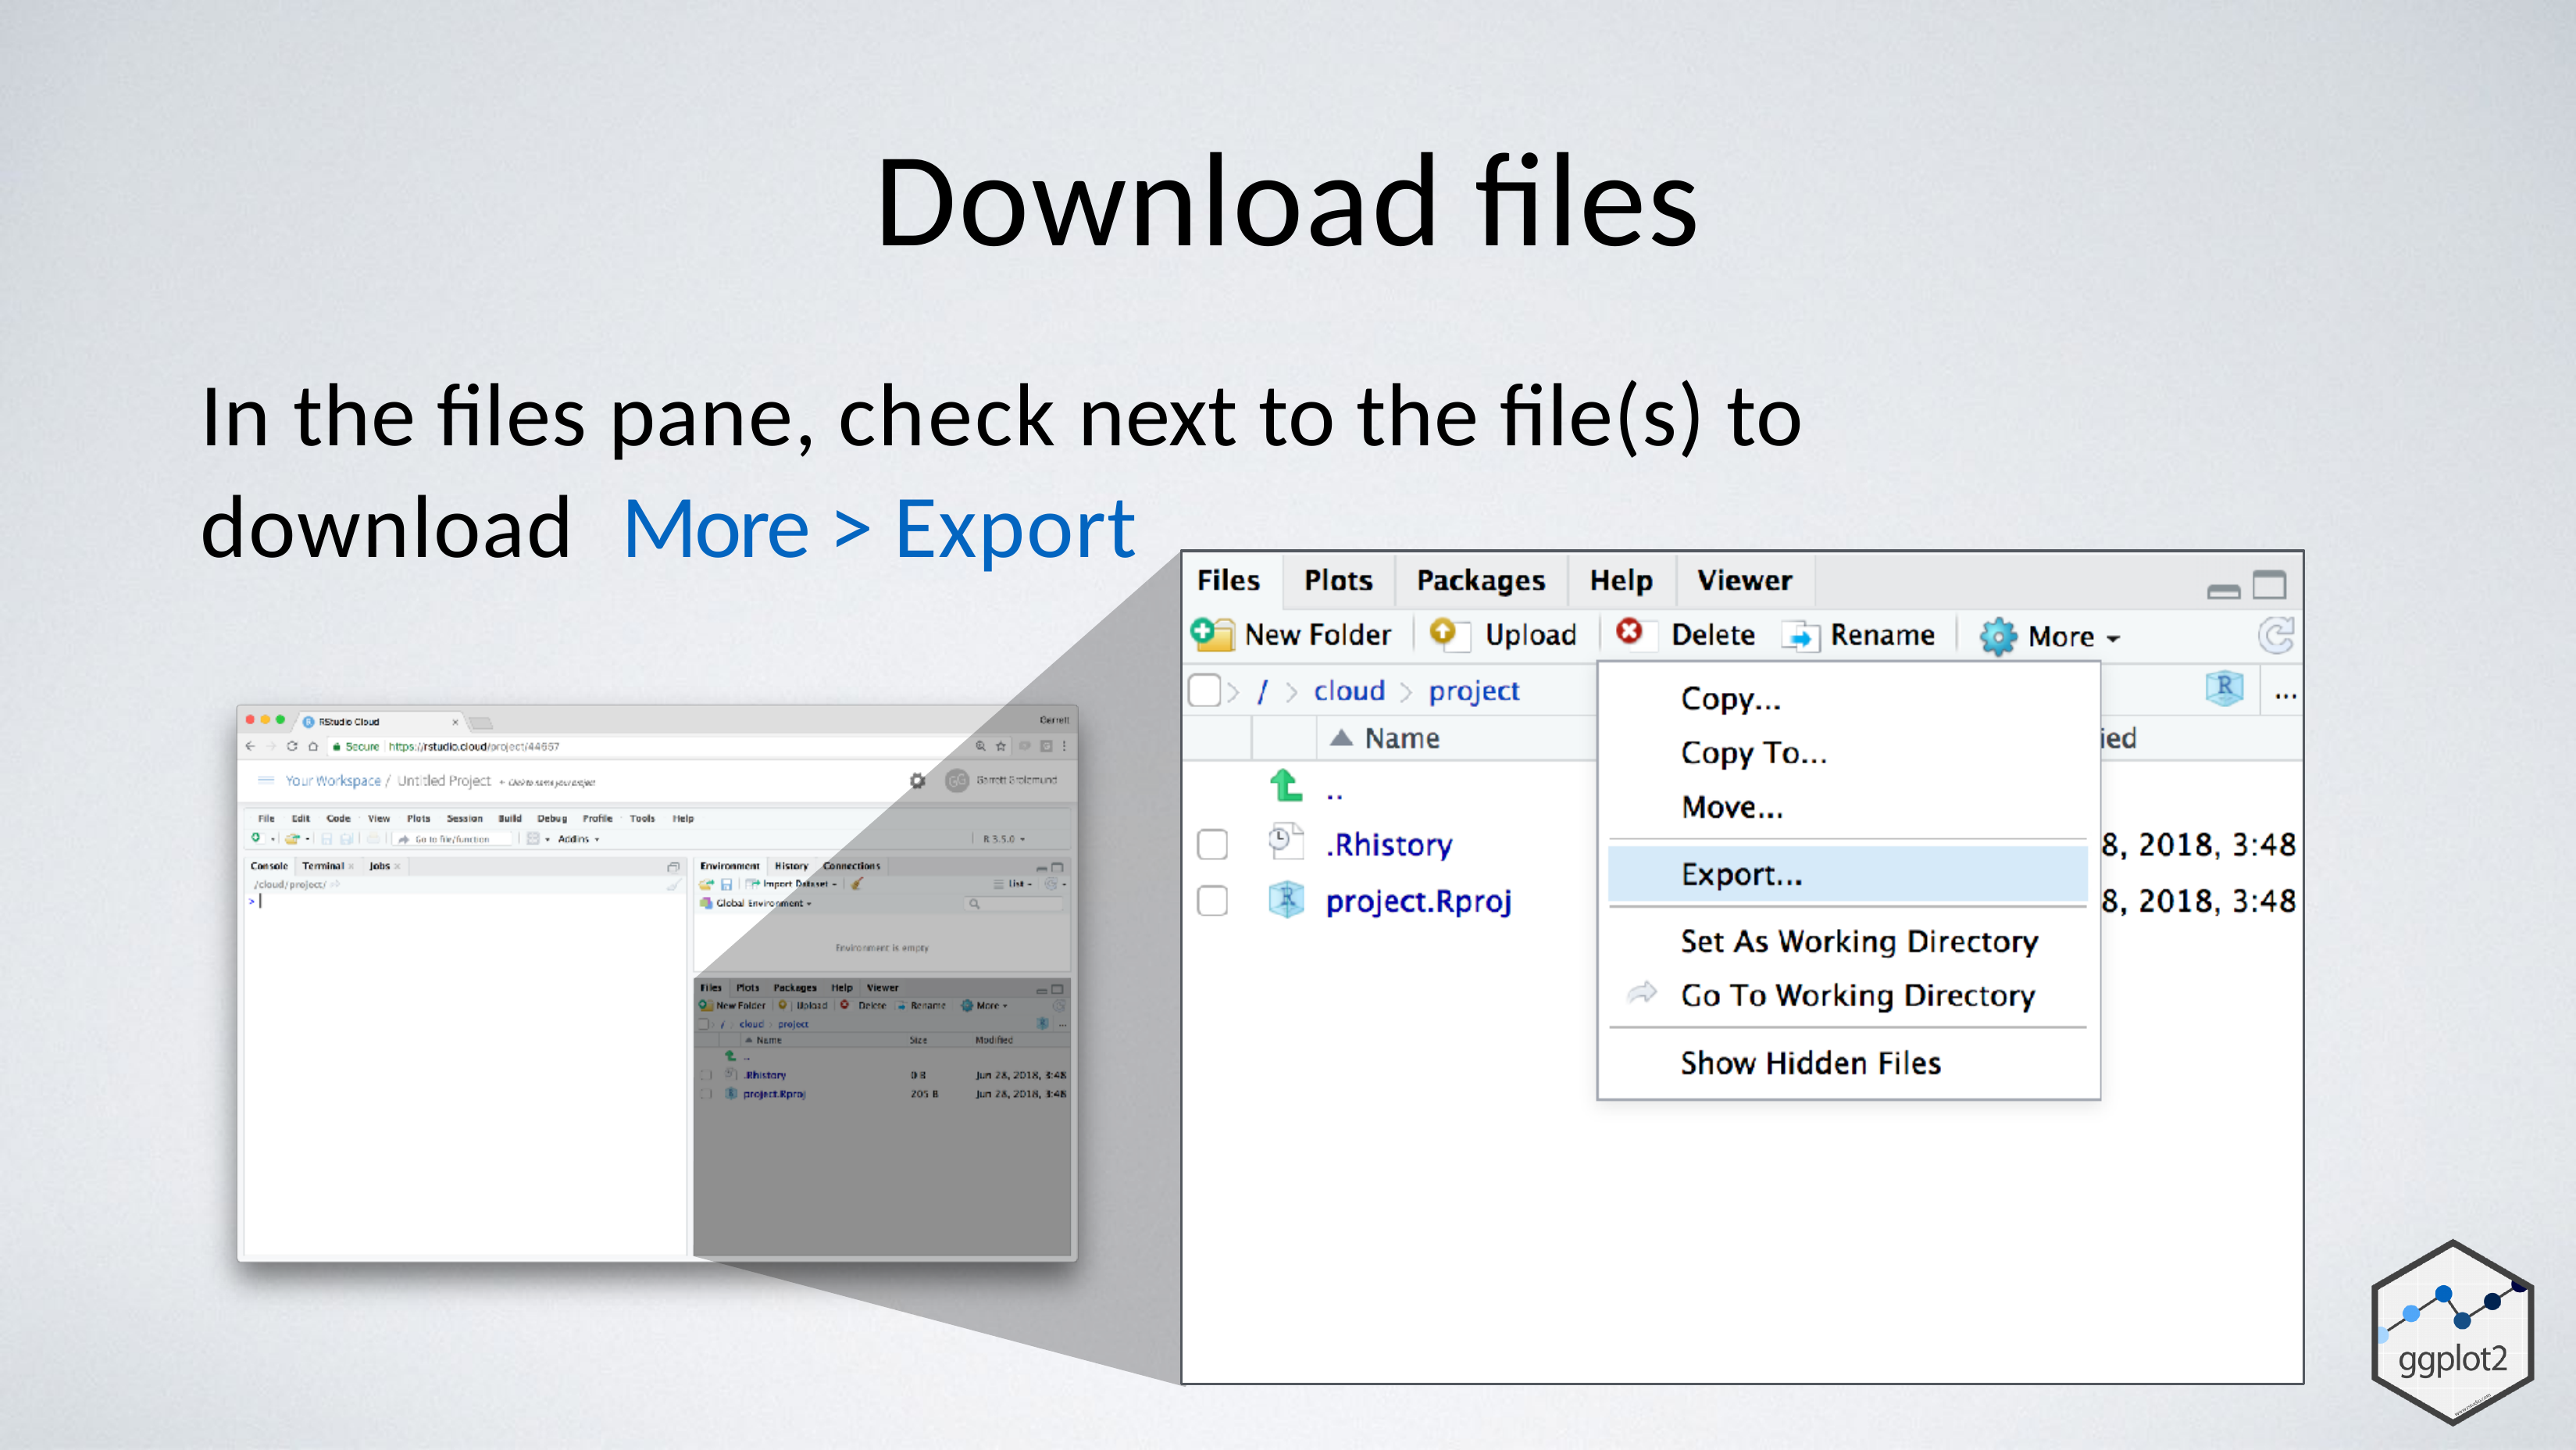

# Download files
In the files pane, check next to the file(s) to download  More > Export